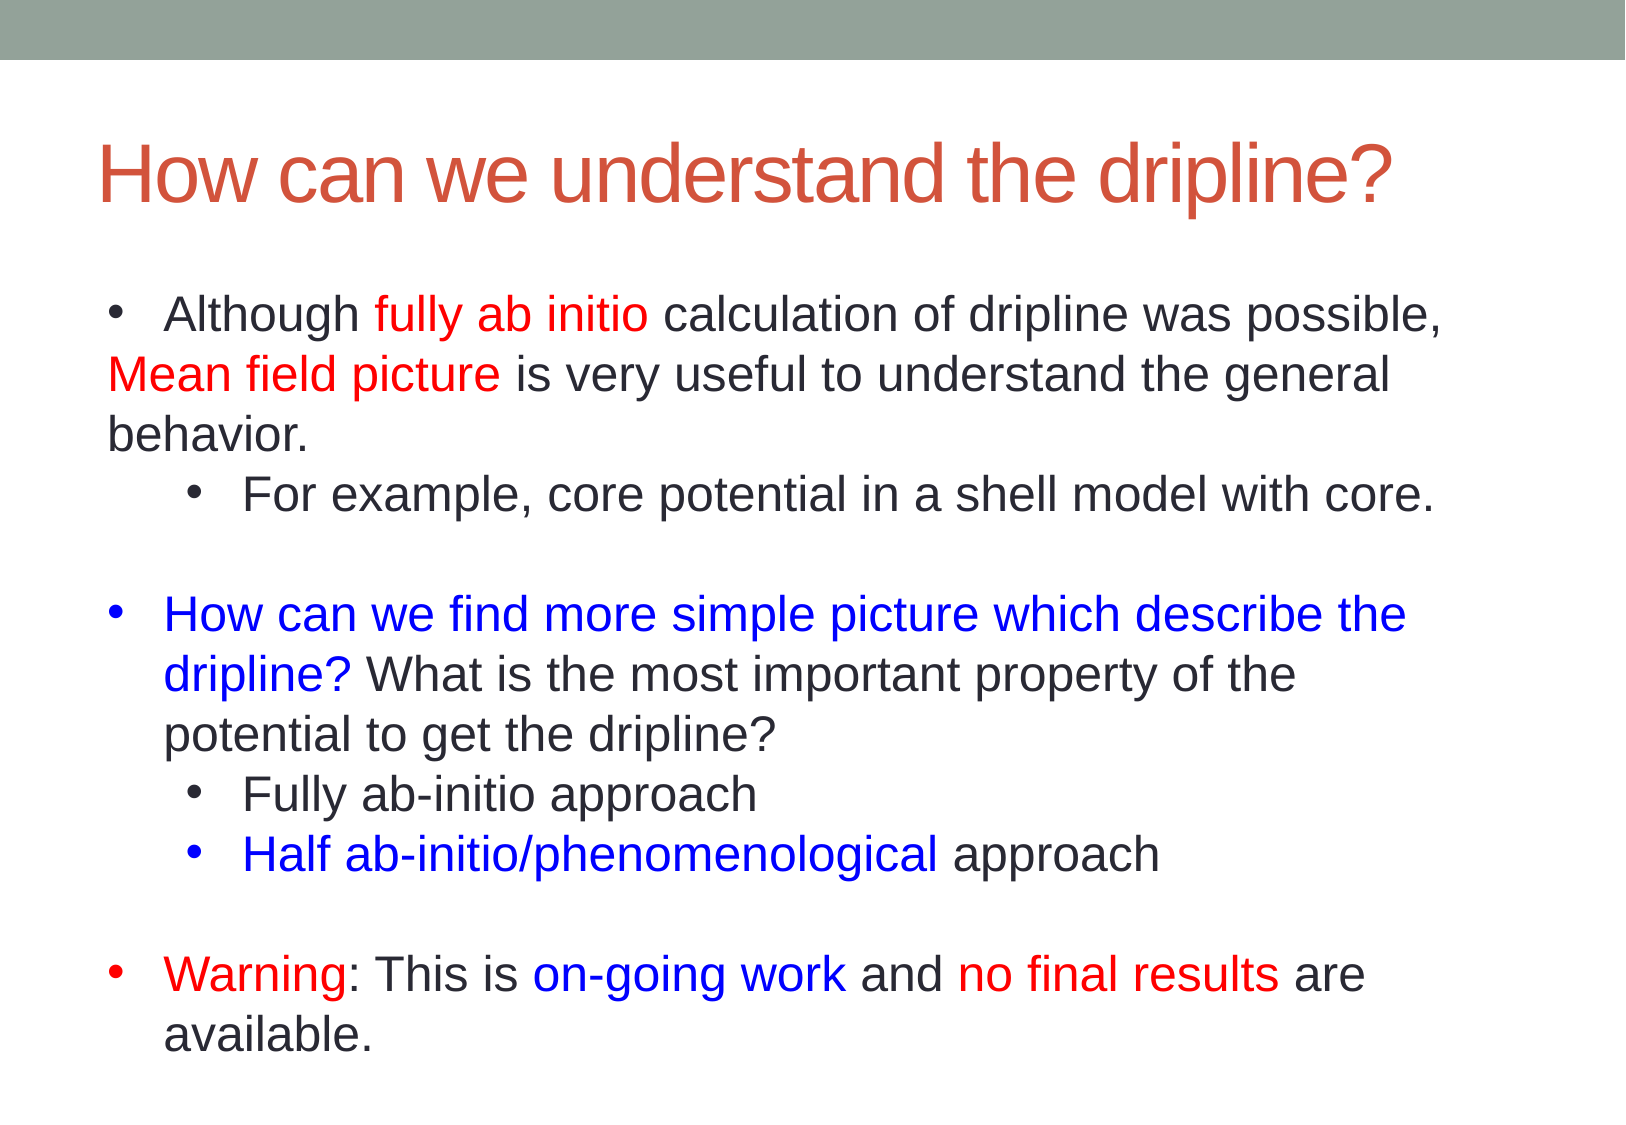

# How can we understand the dripline?
Although fully ab initio calculation of dripline was possible,
Mean field picture is very useful to understand the general behavior.
For example, core potential in a shell model with core.

How can we find more simple picture which describe the dripline? What is the most important property of the potential to get the dripline?
Fully ab-initio approach
Half ab-initio/phenomenological approach

Warning: This is on-going work and no final results are available.